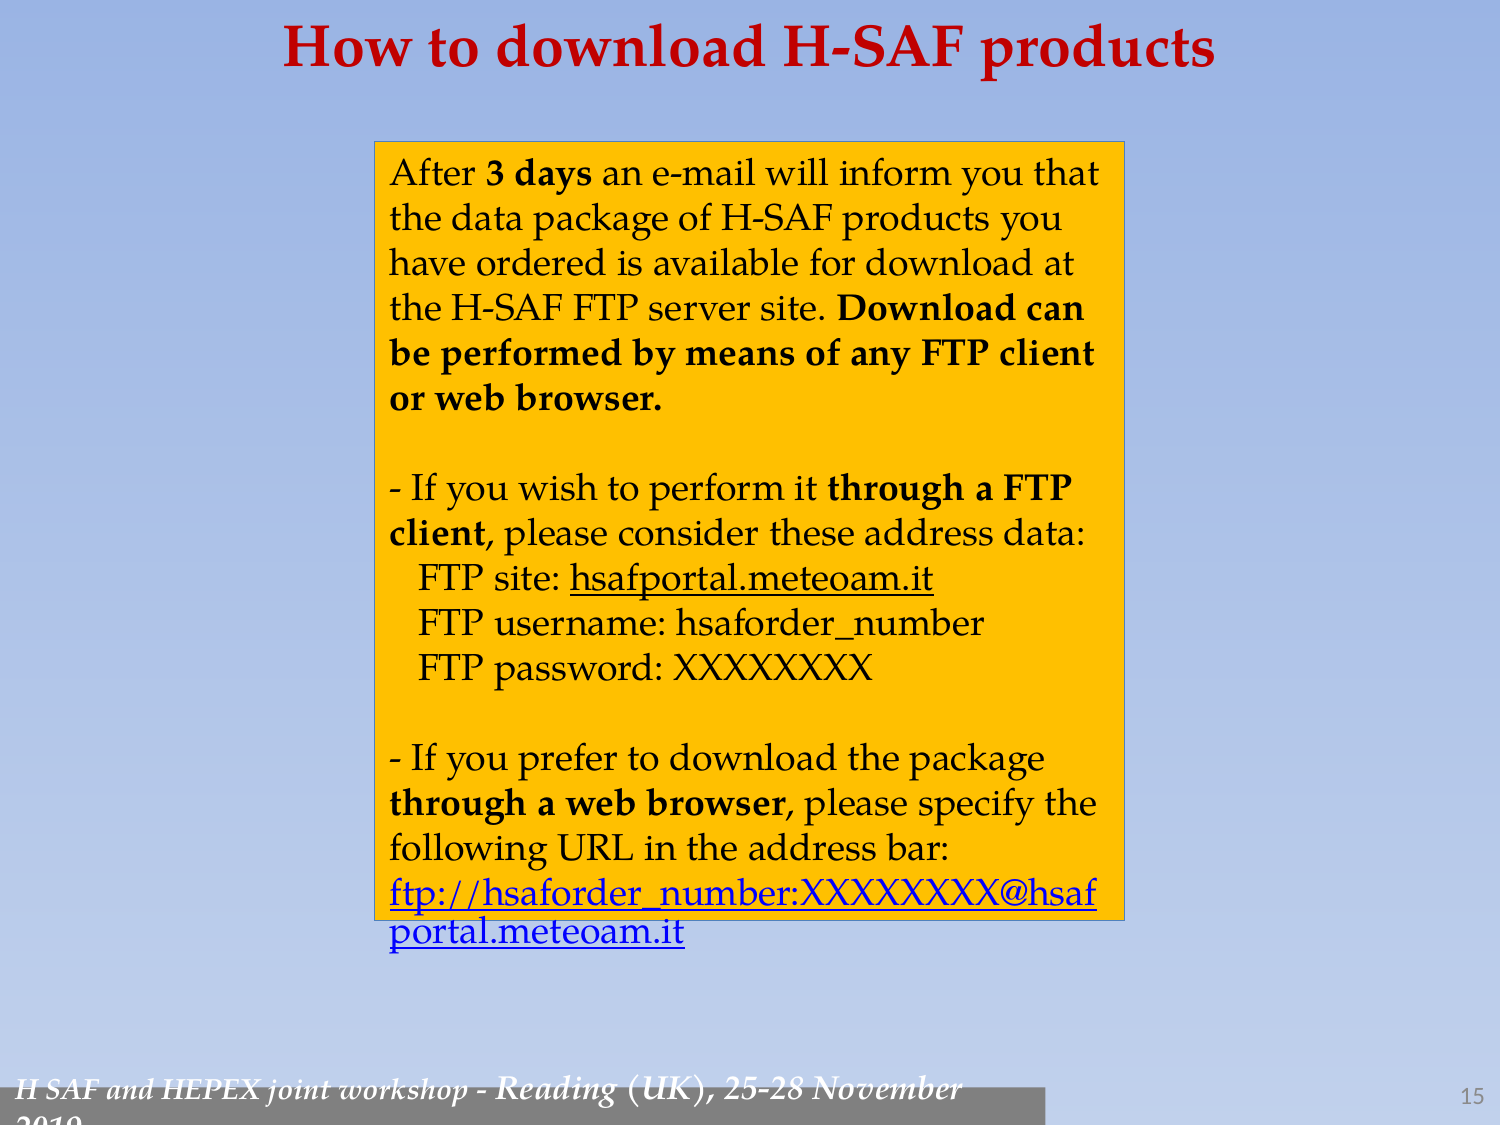

# How to download H-SAF products
After 3 days an e-mail will inform you that the data package of H-SAF products you have ordered is available for download at the H-SAF FTP server site. Download can be performed by means of any FTP client or web browser.
 
- If you wish to perform it through a FTP client, please consider these address data:
   FTP site: hsafportal.meteoam.it
   FTP username: hsaforder_number
   FTP password: XXXXXXXX
- If you prefer to download the package through a web browser, please specify the following URL in the address bar:
ftp://hsaforder_number:XXXXXXXX@hsafportal.meteoam.it
15
H SAF and HEPEX joint workshop - Reading (UK), 25-28 November 2019